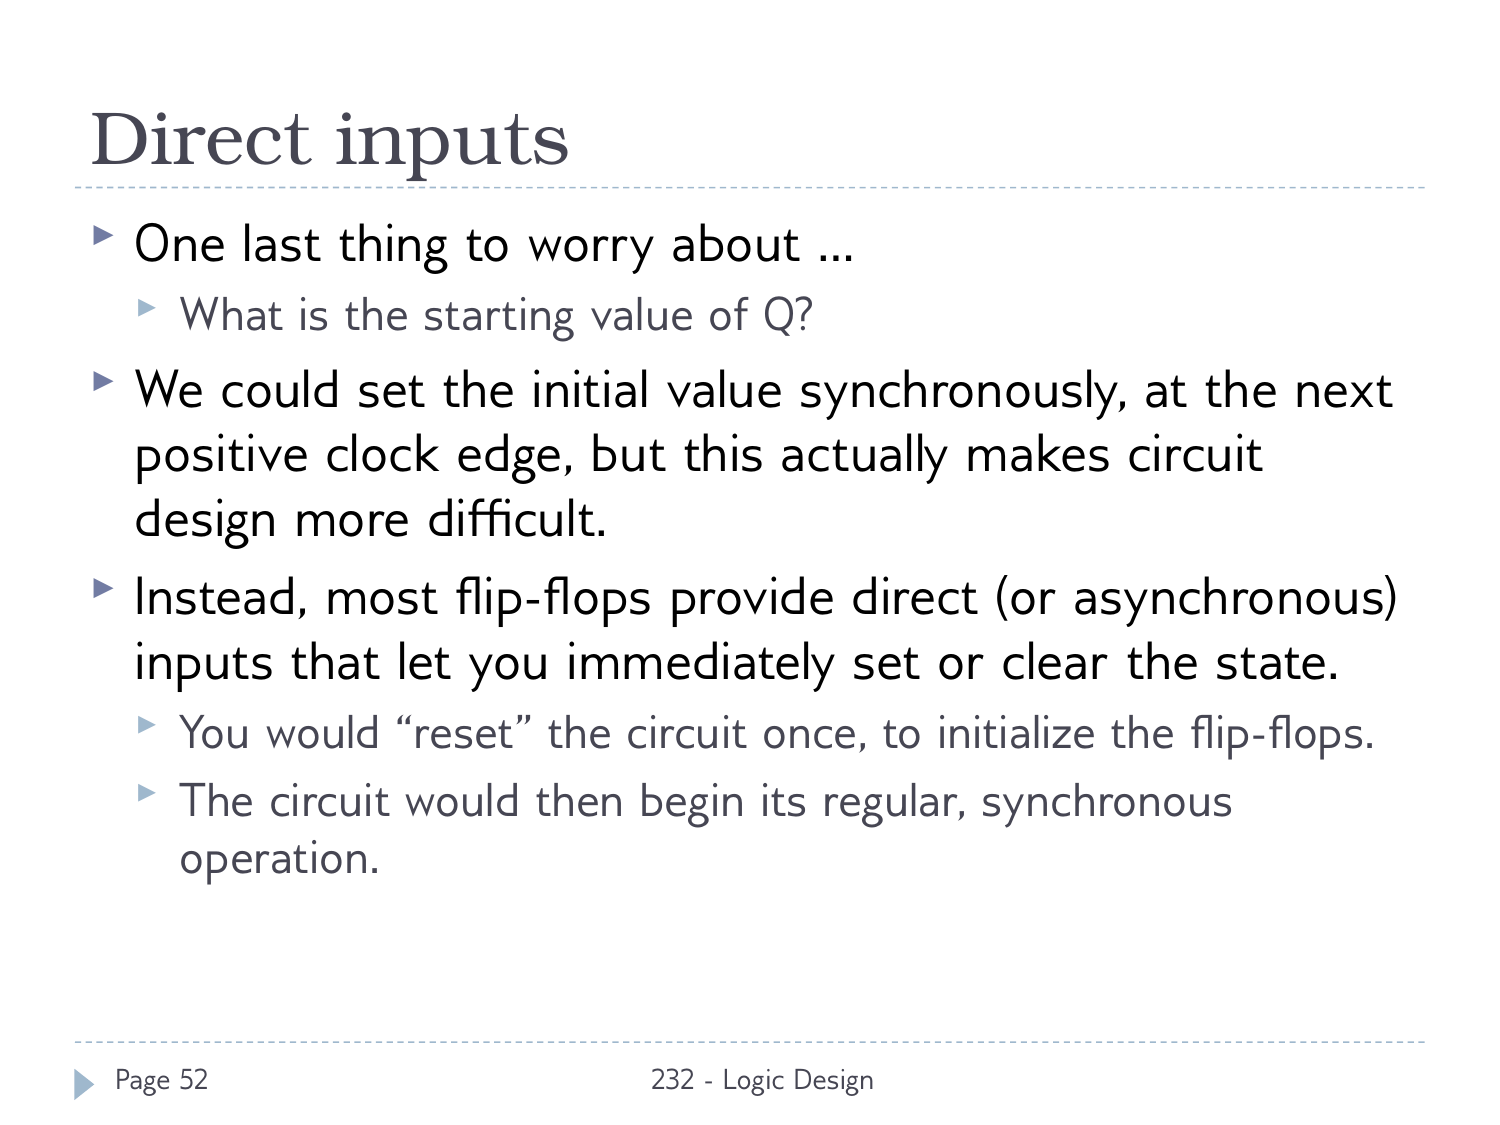

# Direct inputs
One last thing to worry about …
What is the starting value of Q?
We could set the initial value synchronously, at the next positive clock edge, but this actually makes circuit design more difficult.
Instead, most flip-flops provide direct (or asynchronous) inputs that let you immediately set or clear the state.
You would “reset” the circuit once, to initialize the flip-flops.
The circuit would then begin its regular, synchronous operation.
Page 52
232 - Logic Design